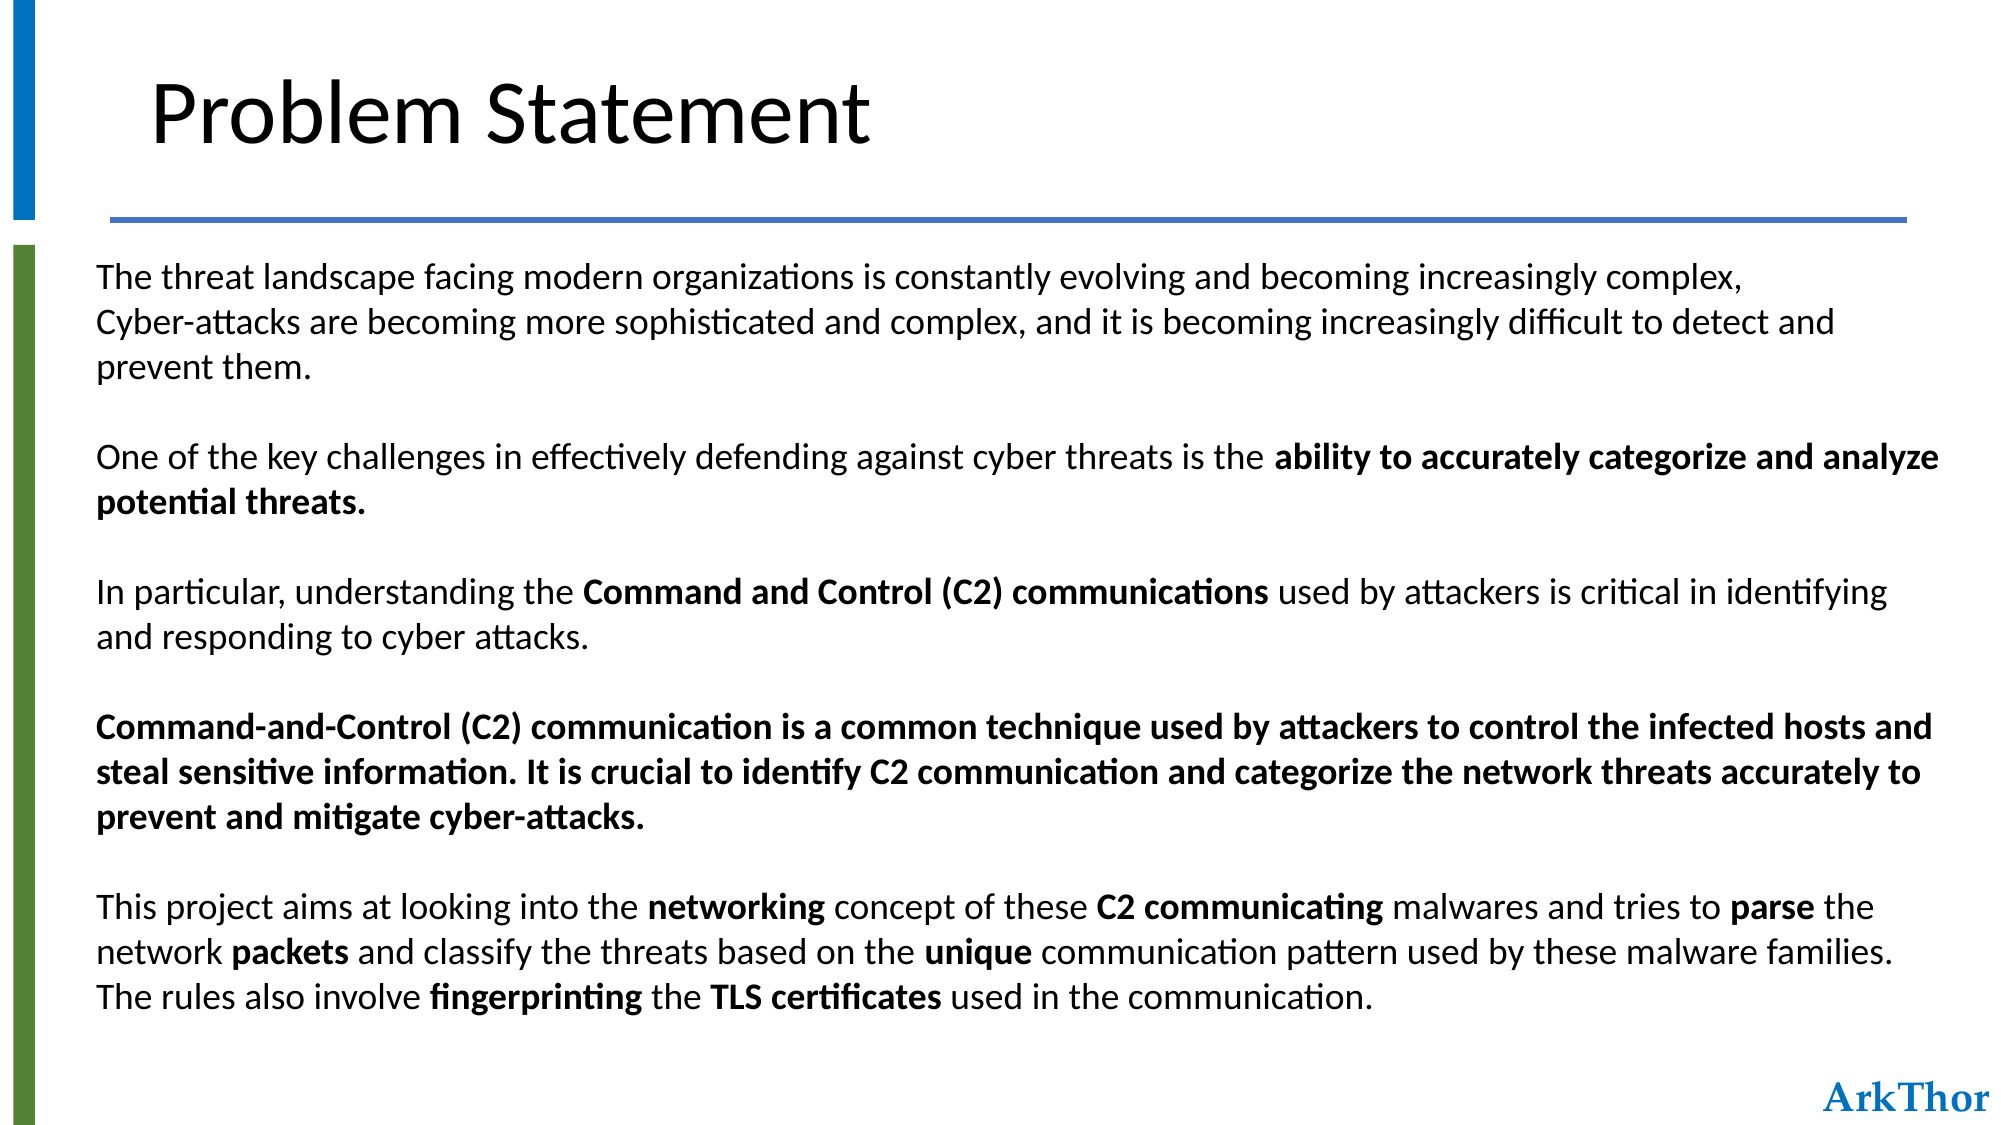

# Problem Statement

The threat landscape facing modern organizations is constantly evolving and becoming increasingly complex,
Cyber-attacks are becoming more sophisticated and complex, and it is becoming increasingly difficult to detect and prevent them.

One of the key challenges in effectively defending against cyber threats is the ability to accurately categorize and analyze potential threats.

In particular, understanding the Command and Control (C2) communications used by attackers is critical in identifying and responding to cyber attacks.

Command-and-Control (C2) communication is a common technique used by attackers to control the infected hosts and steal sensitive information. It is crucial to identify C2 communication and categorize the network threats accurately to prevent and mitigate cyber-attacks.

This project aims at looking into the networking concept of these C2 communicating malwares and tries to parse the network packets and classify the threats based on the unique communication pattern used by these malware families. The rules also involve fingerprinting the TLS certificates used in the communication.
ArkThor